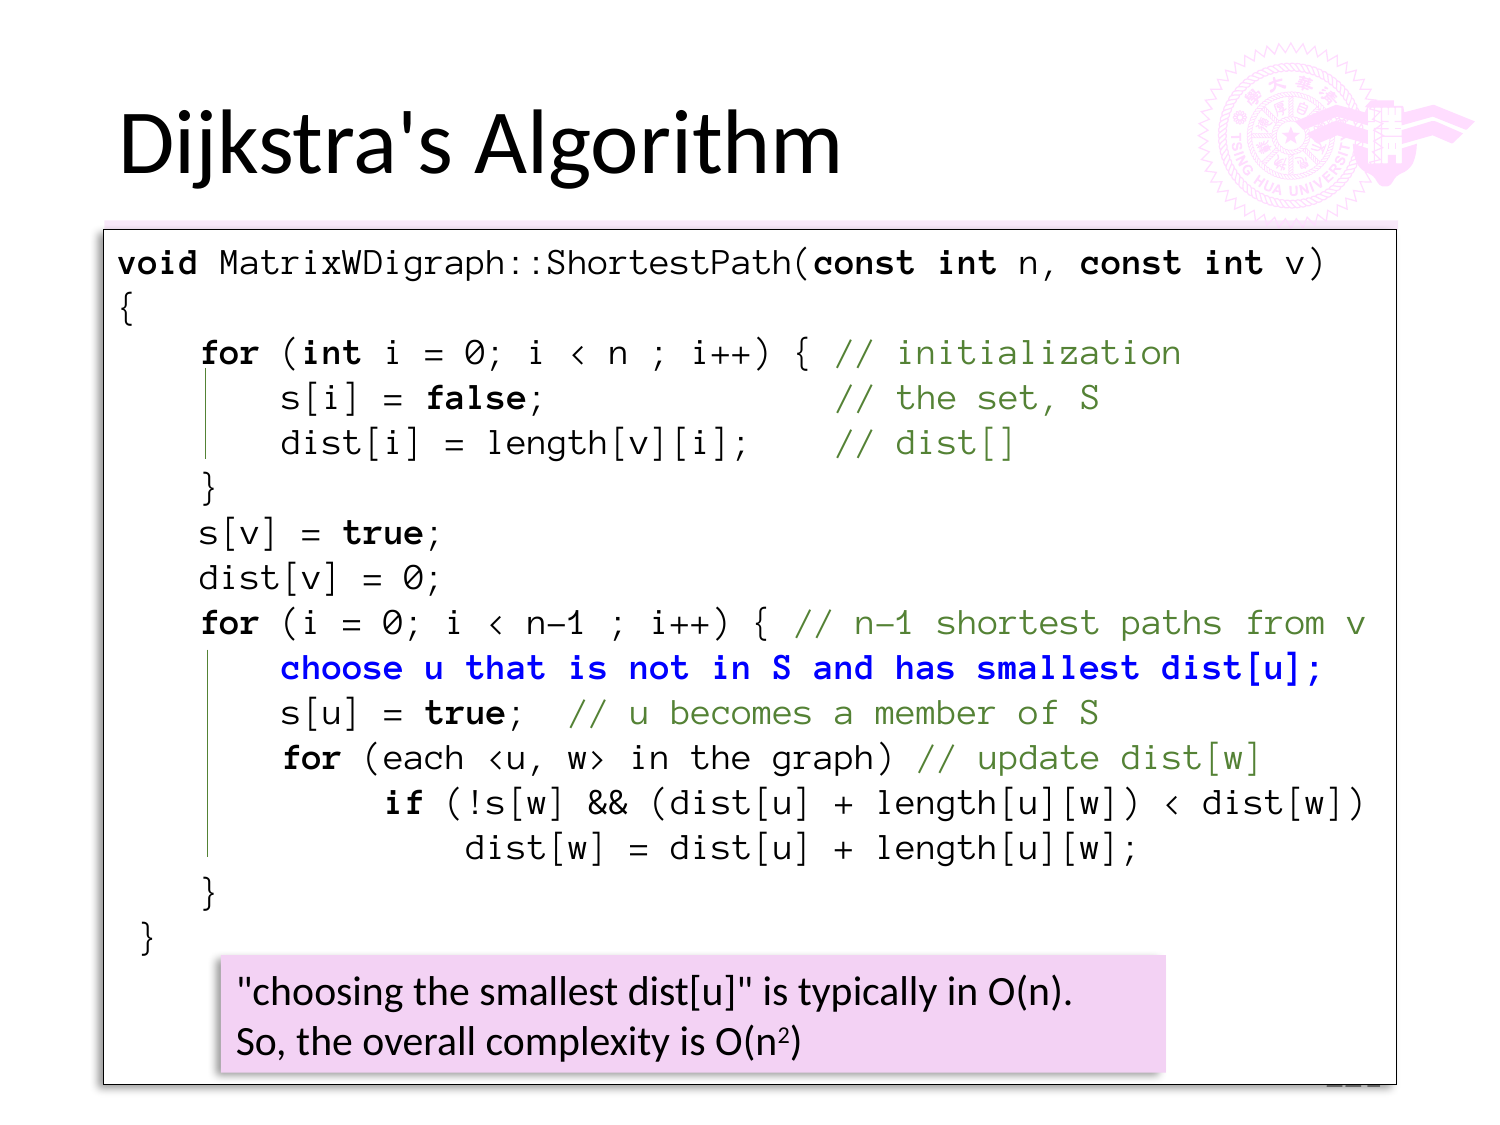

# Dijkstra's Algorithm
void MatrixWDigraph::ShortestPath(const int n, const int v)
{
    for (int i = 0; i < n ; i++) { // initialization
        s[i] = false;              // the set, S
        dist[i] = length[v][i];    // dist[]
    }
    s[v] = true;
    dist[v] = 0;
    for (i = 0; i < n−1 ; i++) { // n-1 shortest paths from v
        choose u that is not in S and has smallest dist[u];
        s[u] = true;  // u becomes a member of S
        for (each <u, w> in the graph) // update dist[w]
             if (!s[w] && (dist[u] + length[u][w]) < dist[w])
                 dist[w] = dist[u] + length[u][w];
    }
 }

"choosing the smallest dist[u]" is typically in O(n).
So, the overall complexity is O(n2)
221